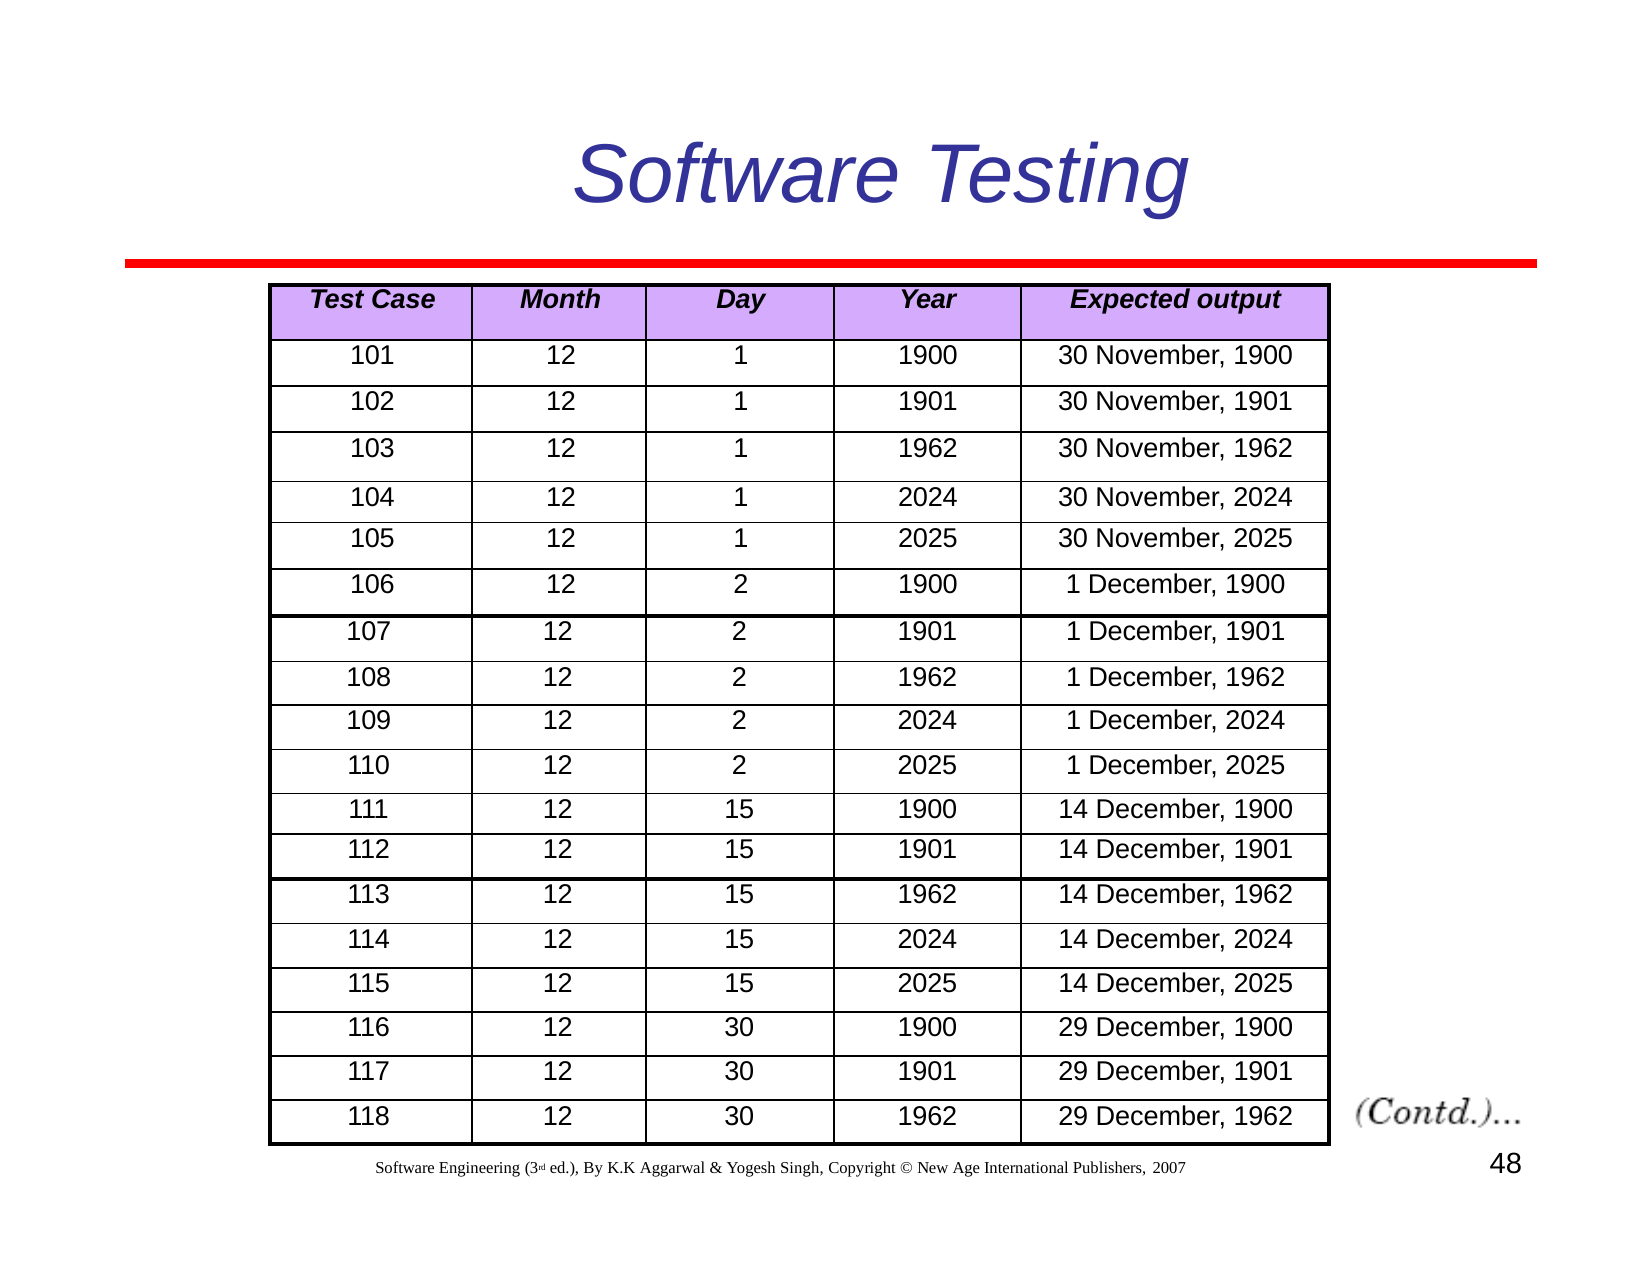

# Software Testing

| Test Case | Month | Day | Year | Expected output |
| --- | --- | --- | --- | --- |
| 101 | 12 | 1 | 1900 | 30 November, 1900 |
| 102 | 12 | 1 | 1901 | 30 November, 1901 |
| 103 | 12 | 1 | 1962 | 30 November, 1962 |
| 104 | 12 | 1 | 2024 | 30 November, 2024 |
| 105 | 12 | 1 | 2025 | 30 November, 2025 |
| 106 | 12 | 2 | 1900 | 1 December, 1900 |
| 107 | 12 | 2 | 1901 | 1 December, 1901 |
| 108 | 12 | 2 | 1962 | 1 December, 1962 |
| 109 | 12 | 2 | 2024 | 1 December, 2024 |
| 110 | 12 | 2 | 2025 | 1 December, 2025 |
| 111 | 12 | 15 | 1900 | 14 December, 1900 |
| 112 | 12 | 15 | 1901 | 14 December, 1901 |
| 113 | 12 | 15 | 1962 | 14 December, 1962 |
| 114 | 12 | 15 | 2024 | 14 December, 2024 |
| 115 | 12 | 15 | 2025 | 14 December, 2025 |
| 116 | 12 | 30 | 1900 | 29 December, 1900 |
| 117 | 12 | 30 | 1901 | 29 December, 1901 |
| 118 | 12 | 30 | 1962 | 29 December, 1962 |

48
Software Engineering (3rd  ed.), By K.K Aggarwal & Yogesh Singh, Copyright © New Age International Publishers, 2007